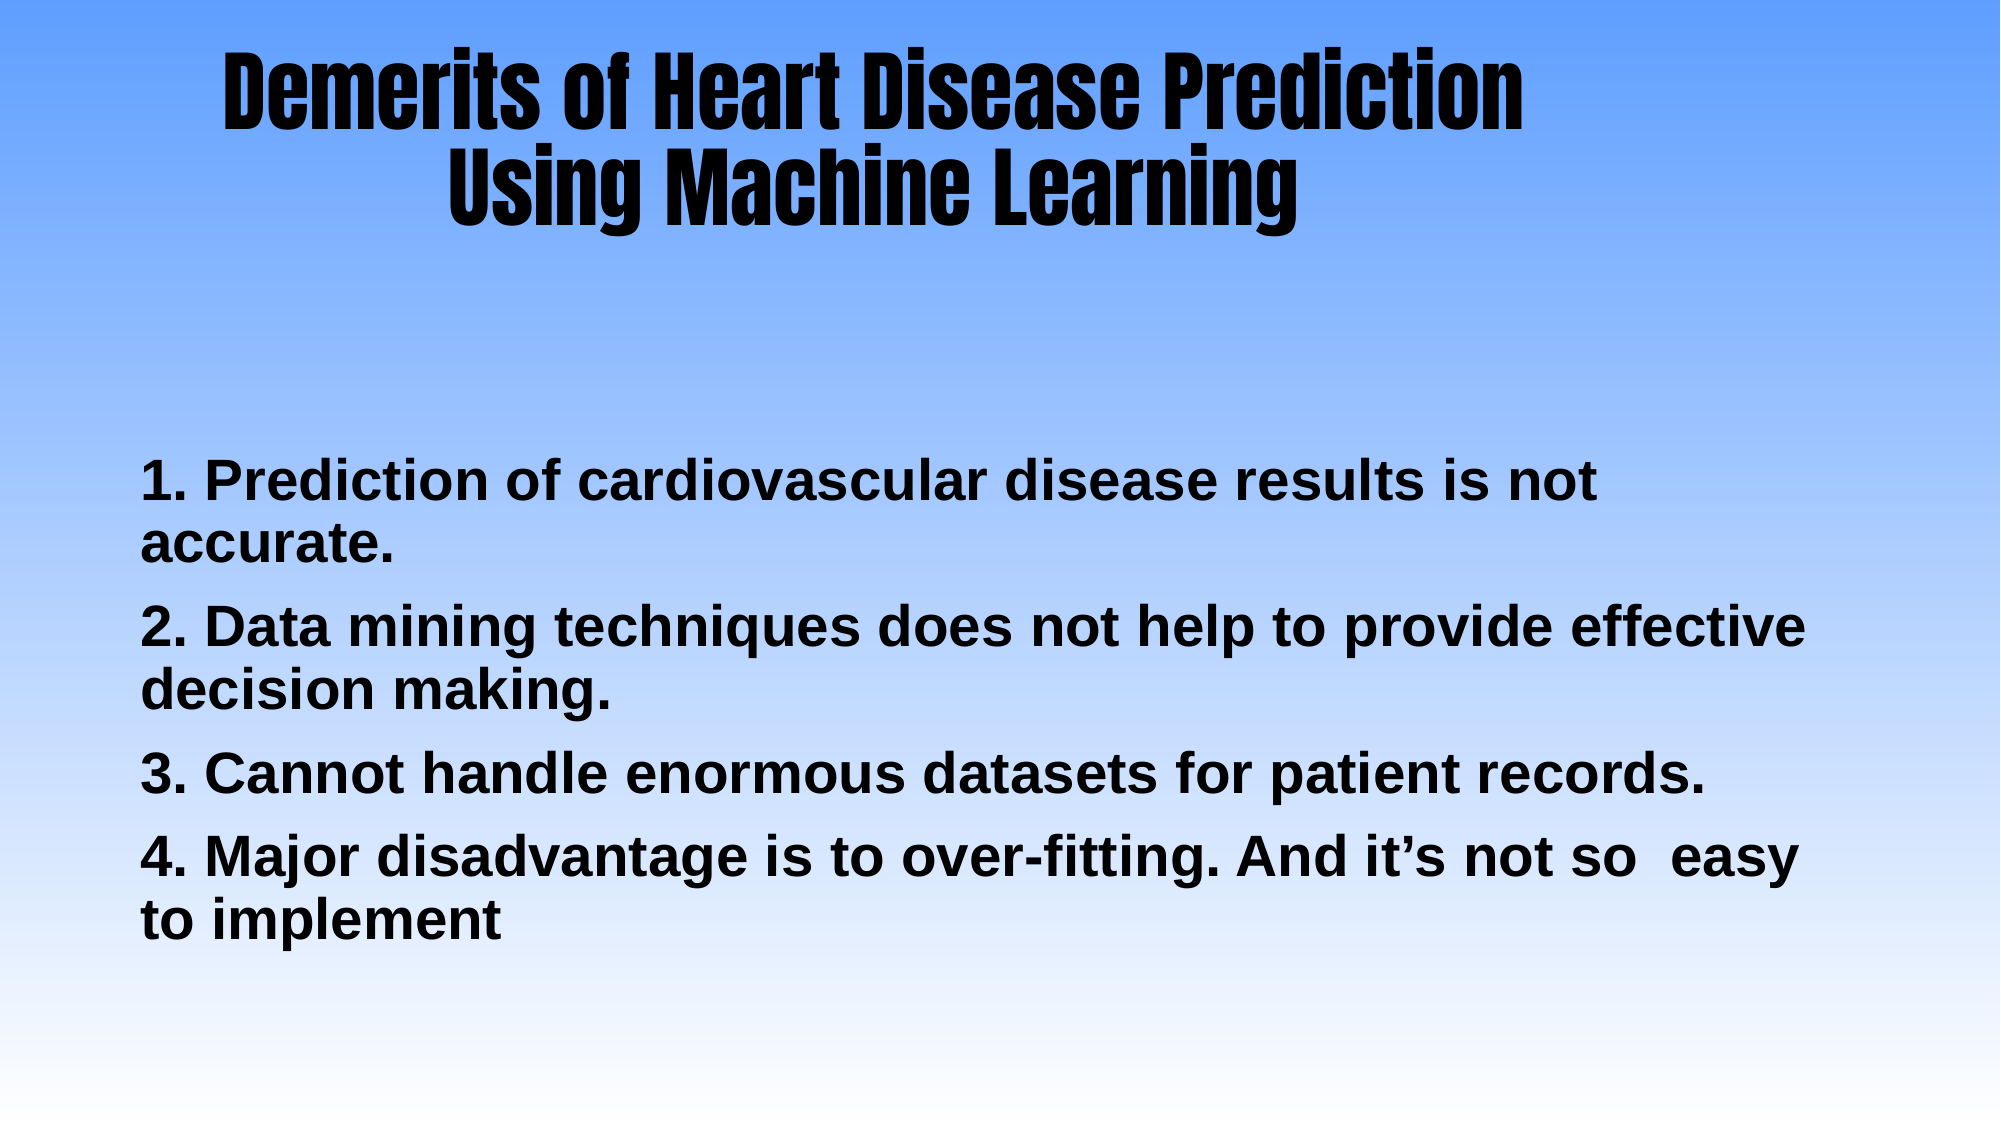

# Demerits of Heart Disease Prediction Using Machine Learning

1. Prediction of cardiovascular disease results is not accurate.
2. Data mining techniques does not help to provide effective decision making.
3. Cannot handle enormous datasets for patient records.
4. Major disadvantage is to over-fitting. And it’s not so  easy to implement